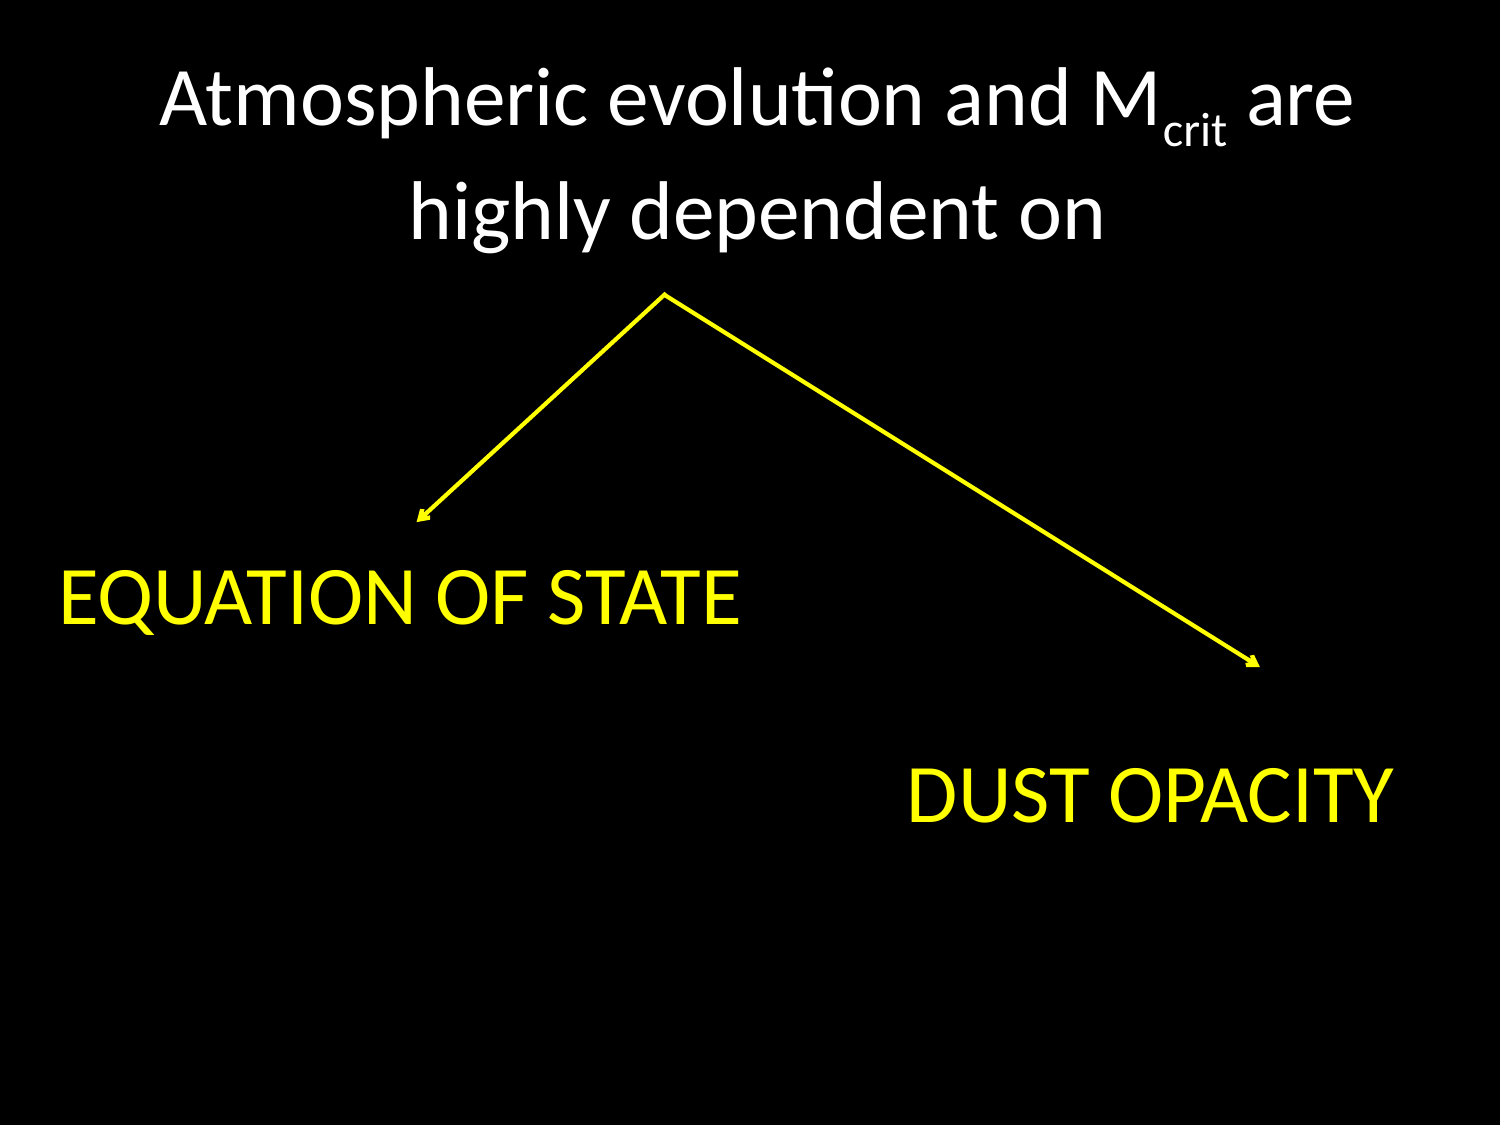

Atmospheric evolution and Mcrit are highly dependent on
EQUATION OF STATE
DUST OPACITY